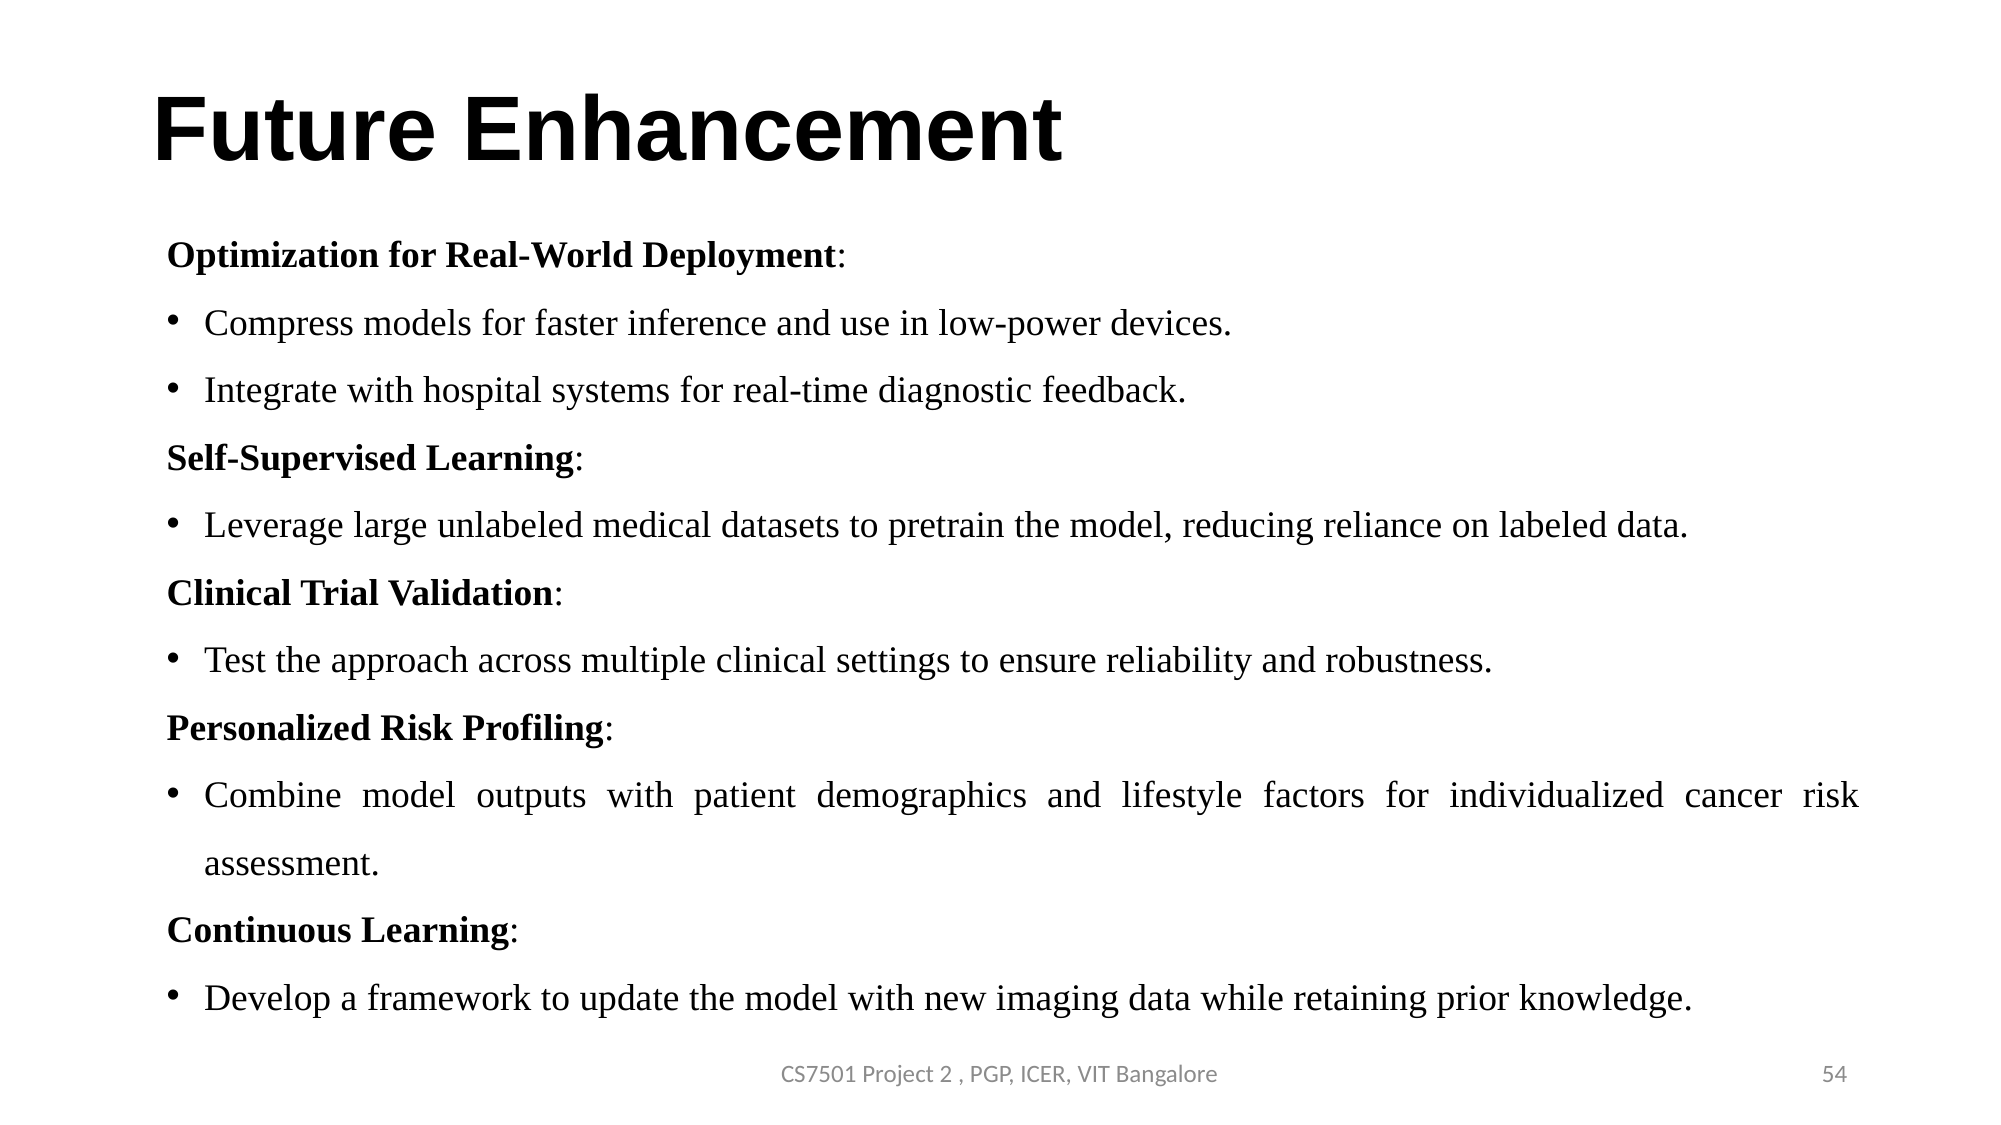

# Future Enhancement
Optimization for Real-World Deployment:
Compress models for faster inference and use in low-power devices.
Integrate with hospital systems for real-time diagnostic feedback.
Self-Supervised Learning:
Leverage large unlabeled medical datasets to pretrain the model, reducing reliance on labeled data.
Clinical Trial Validation:
Test the approach across multiple clinical settings to ensure reliability and robustness.
Personalized Risk Profiling:
Combine model outputs with patient demographics and lifestyle factors for individualized cancer risk assessment.
Continuous Learning:
Develop a framework to update the model with new imaging data while retaining prior knowledge.
CS7501 Project 2 , PGP, ICER, VIT Bangalore
54